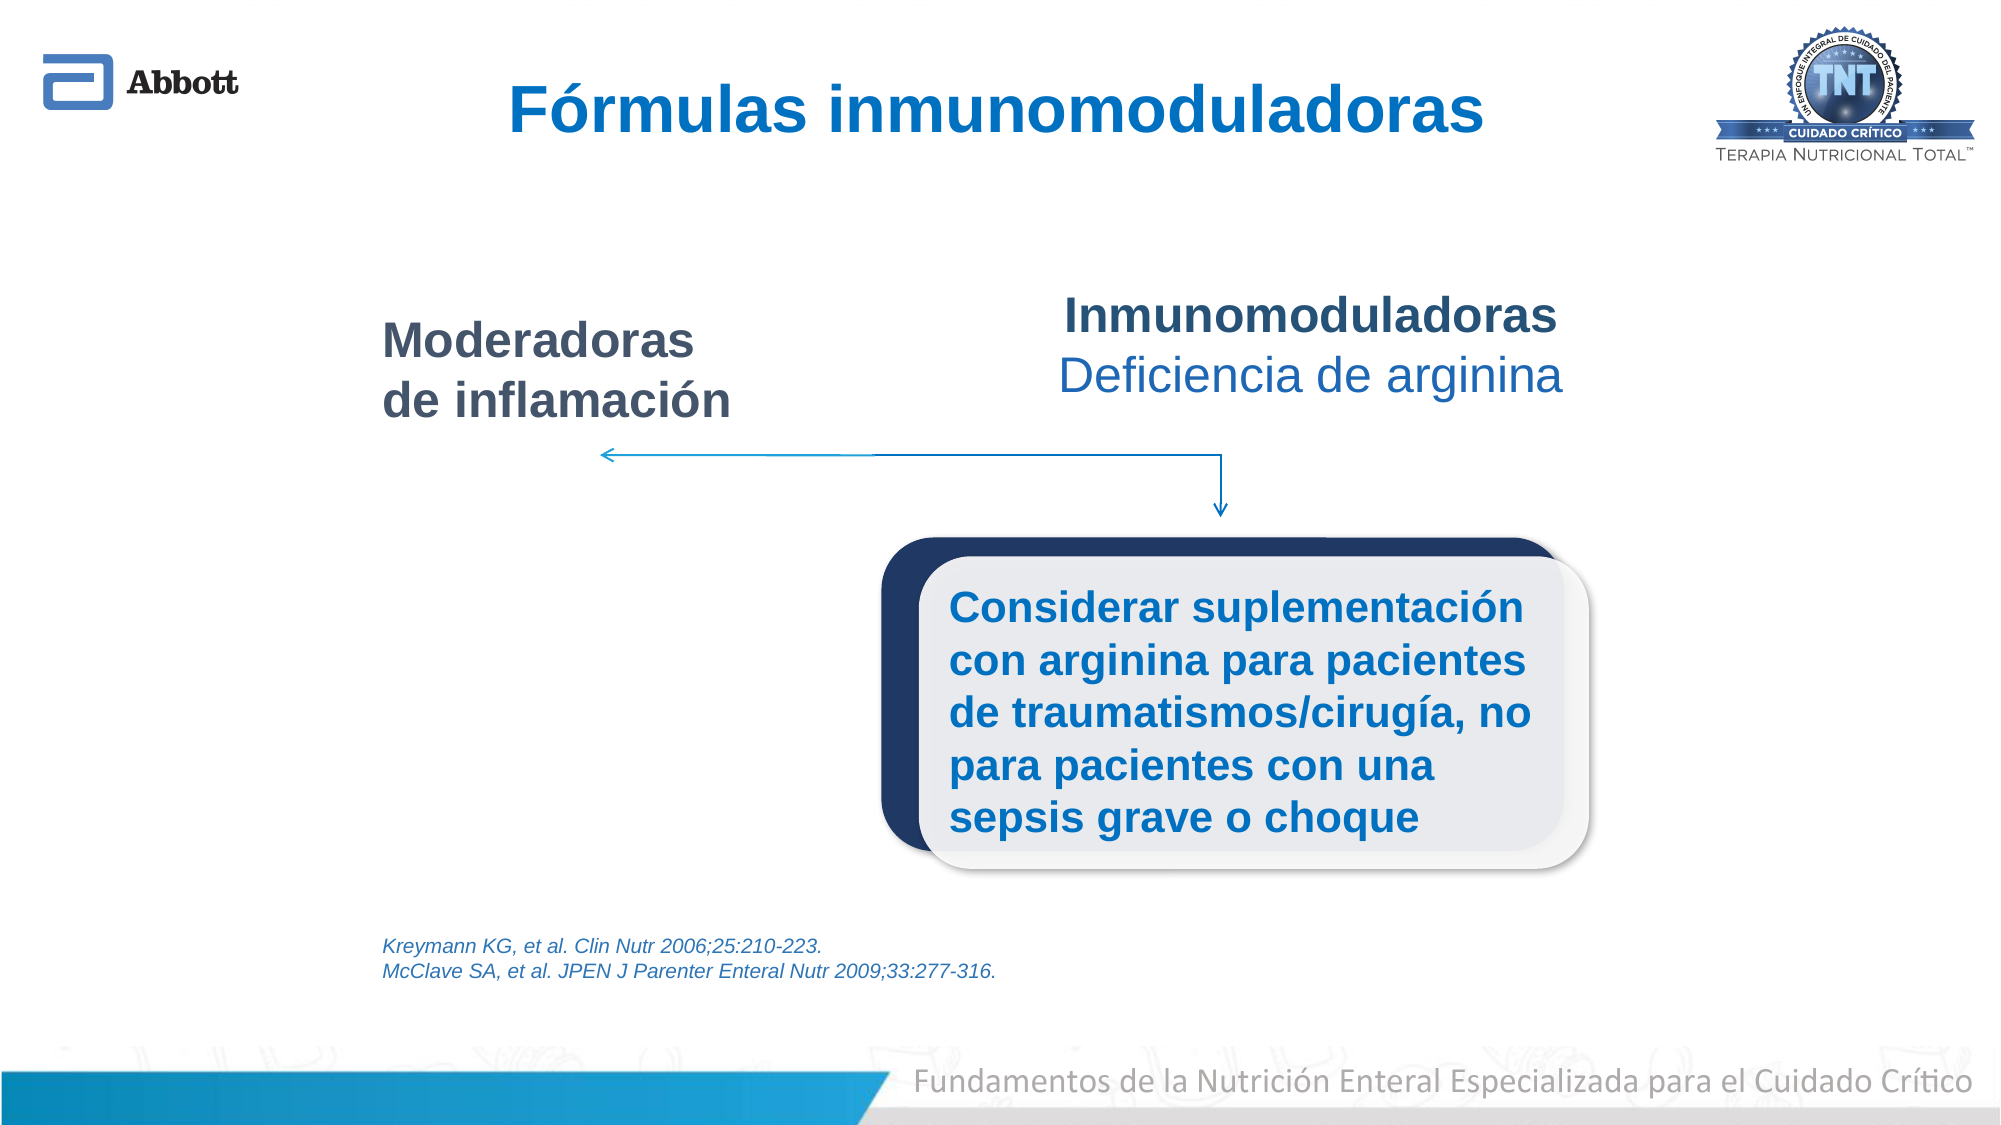

Fórmulas inmunomoduladoras
Inmunomoduladoras
Deficiencia de arginina
Moderadoras
de inflamación

Considerar suplementación con arginina para pacientes de traumatismos/cirugía, no para pacientes con una sepsis grave o choque
Kreymann KG, et al. Clin Nutr 2006;25:210-223.
McClave SA, et al. JPEN J Parenter Enteral Nutr 2009;33:277-316.